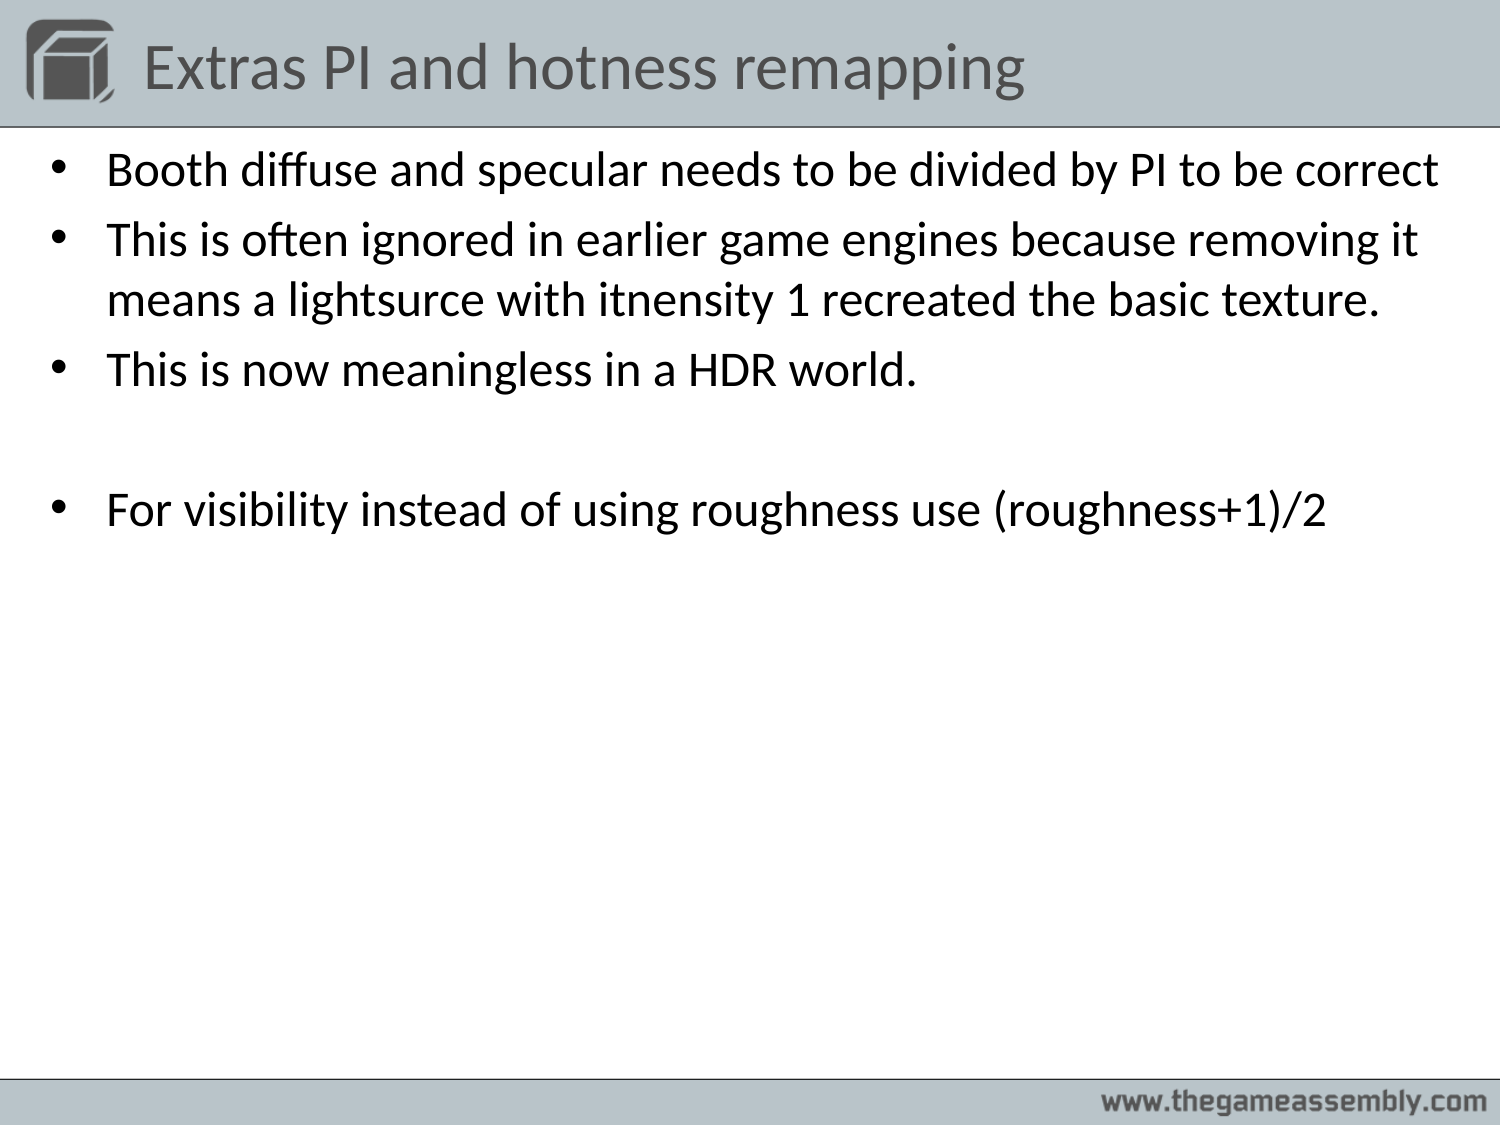

# Extras PI and hotness remapping
Booth diffuse and specular needs to be divided by PI to be correct
This is often ignored in earlier game engines because removing it means a lightsurce with itnensity 1 recreated the basic texture.
This is now meaningless in a HDR world.

For visibility instead of using roughness use (roughness+1)/2